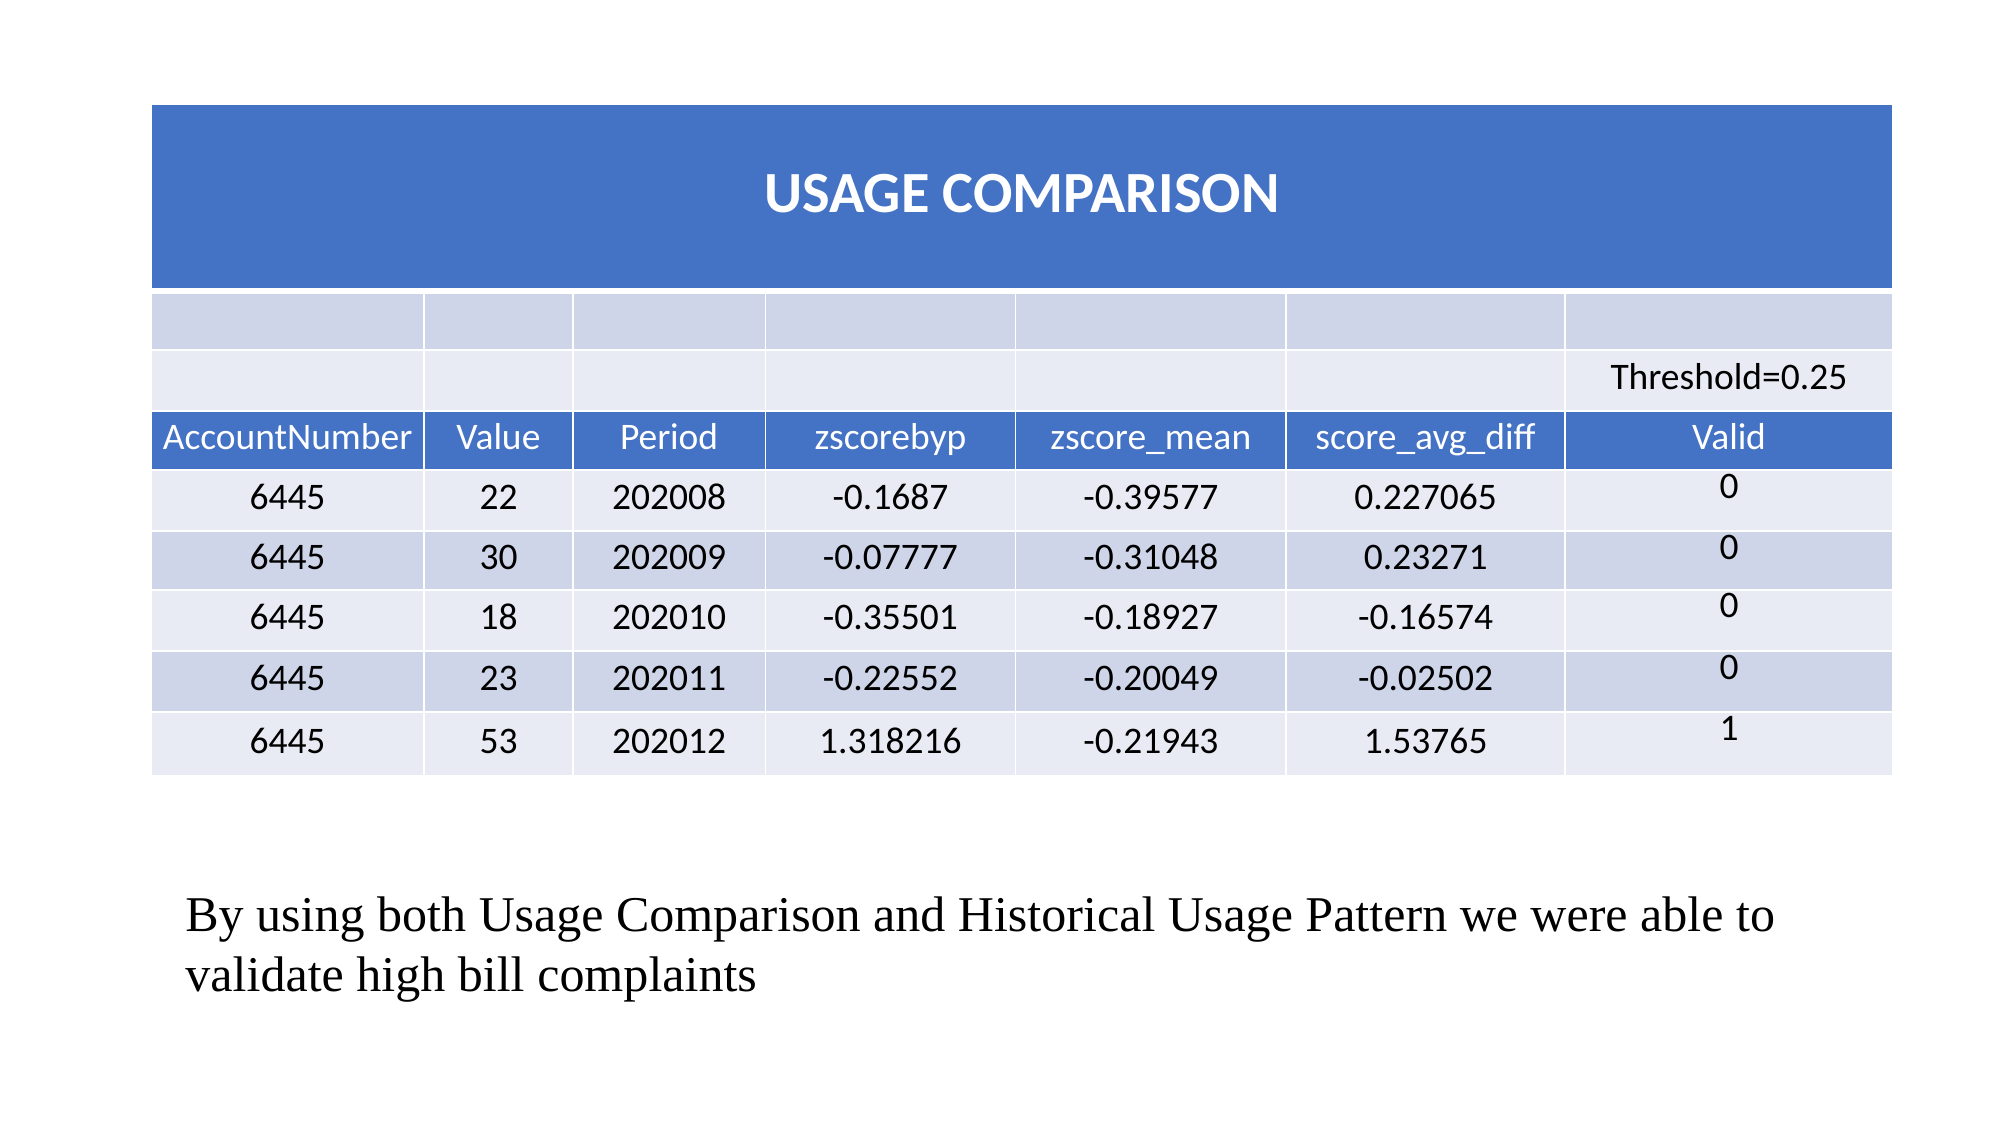

| USAGE COMPARISON |  |  |  |  |  |  |
| --- | --- | --- | --- | --- | --- | --- |
|  |  |  |  |  |  |  |
|  |  |  |  |  |  | Threshold=0.25 |
| AccountNumber | Value | Period | zscorebyp | zscore\_mean | score\_avg\_diff | Valid |
| 6445 | 22 | 202008 | -0.1687 | -0.39577 | 0.227065 | 0 |
| 6445 | 30 | 202009 | -0.07777 | -0.31048 | 0.23271 | 0 |
| 6445 | 18 | 202010 | -0.35501 | -0.18927 | -0.16574 | 0 |
| 6445 | 23 | 202011 | -0.22552 | -0.20049 | -0.02502 | 0 |
| 6445 | 53 | 202012 | 1.318216 | -0.21943 | 1.53765 | 1 |
By using both Usage Comparison and Historical Usage Pattern we were able to validate high bill complaints